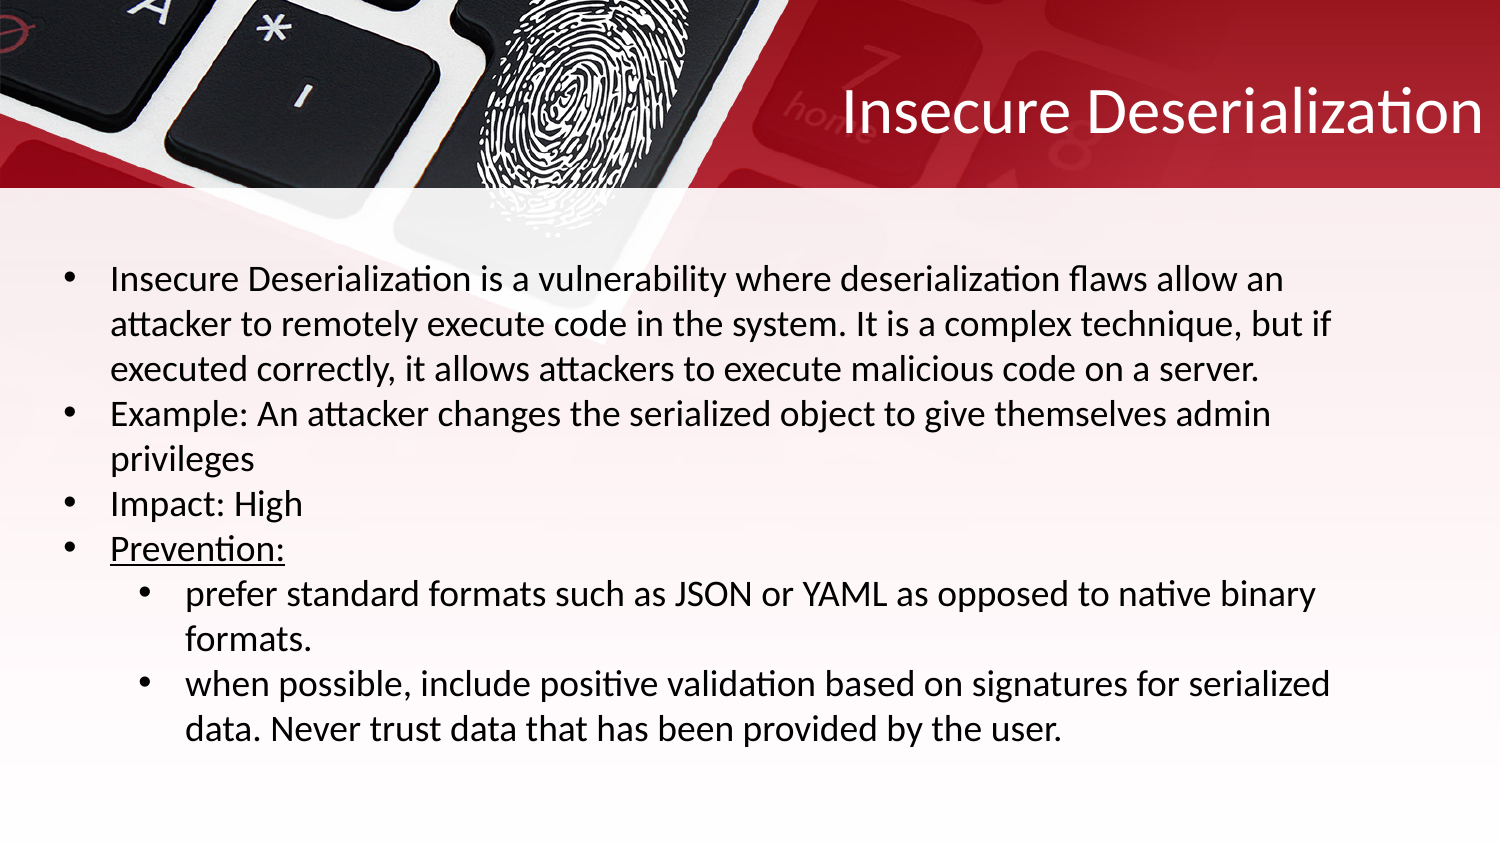

# Insecure Deserialization
Insecure Deserialization is a vulnerability where deserialization flaws allow an attacker to remotely execute code in the system. It is a complex technique, but if executed correctly, it allows attackers to execute malicious code on a server.
Example: An attacker changes the serialized object to give themselves admin privileges
Impact: High
Prevention:
prefer standard formats such as JSON or YAML as opposed to native binary formats.
when possible, include positive validation based on signatures for serialized data. Never trust data that has been provided by the user.